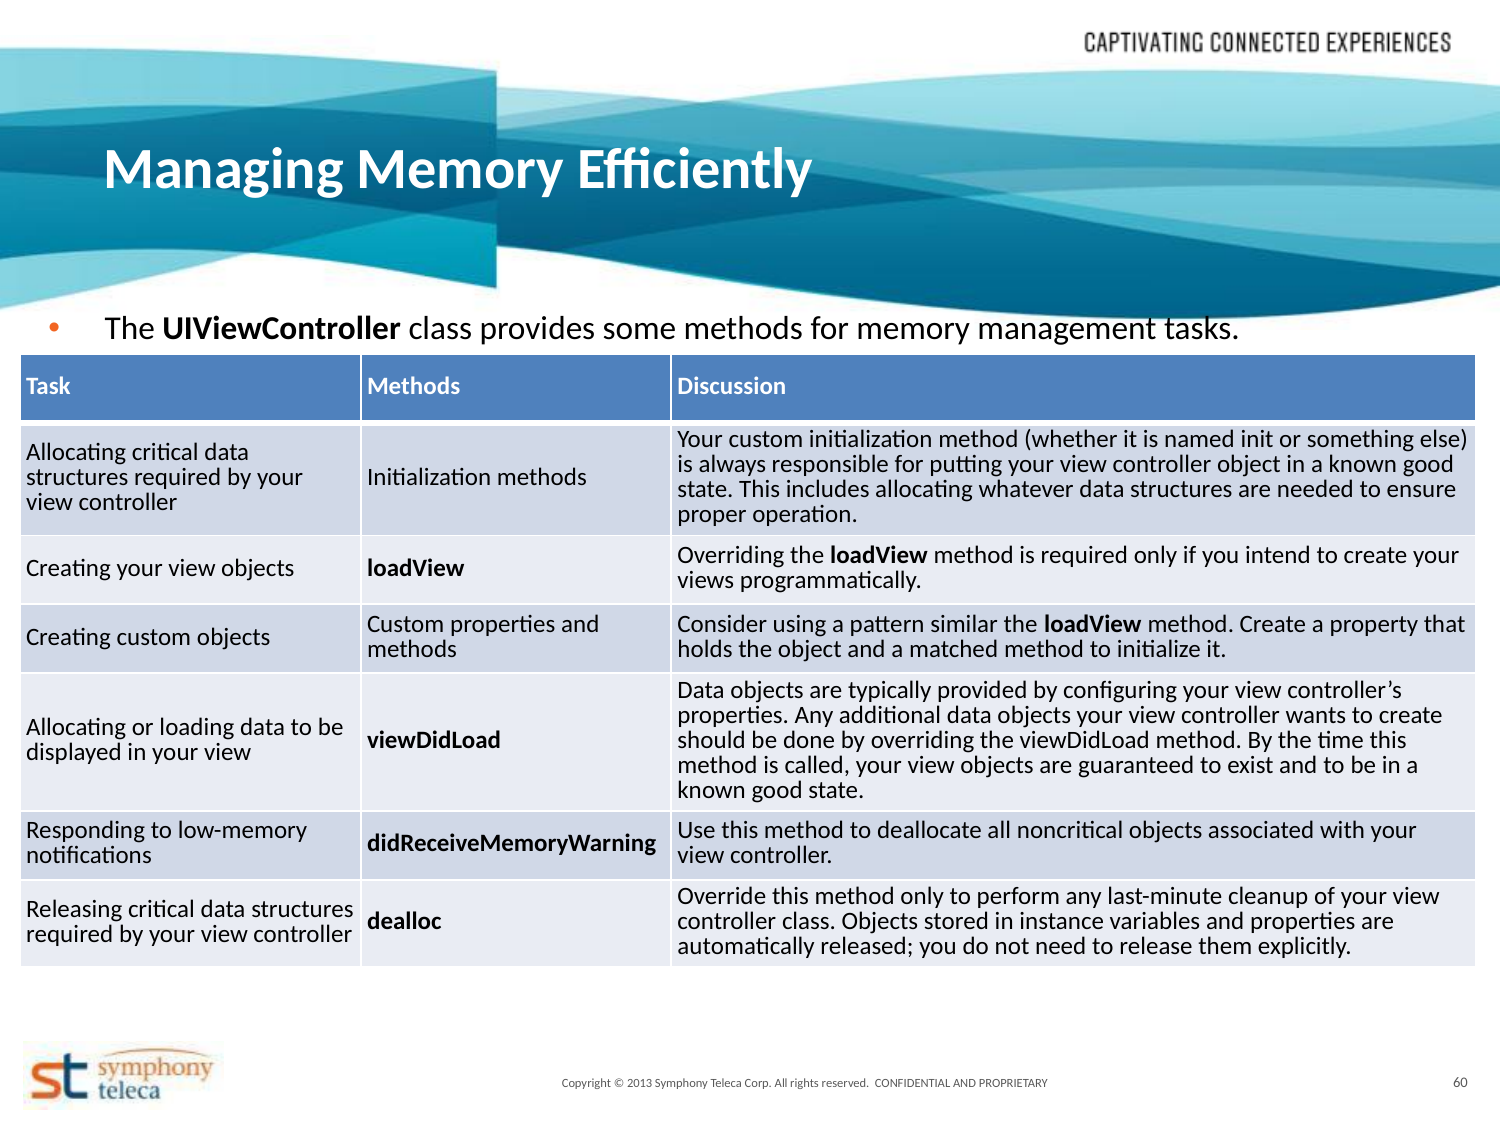

Managing Memory Efficiently

The UIViewController class provides some methods for memory management tasks.
| Task | Methods | Discussion |
| --- | --- | --- |
| Allocating critical data structures required by your view controller | Initialization methods | Your custom initialization method (whether it is named init or something else) is always responsible for putting your view controller object in a known good state. This includes allocating whatever data structures are needed to ensure proper operation. |
| Creating your view objects | loadView | Overriding the loadView method is required only if you intend to create your views programmatically. |
| Creating custom objects | Custom properties and methods | Consider using a pattern similar the loadView method. Create a property that holds the object and a matched method to initialize it. |
| Allocating or loading data to be displayed in your view | viewDidLoad | Data objects are typically provided by configuring your view controller’s properties. Any additional data objects your view controller wants to create should be done by overriding the viewDidLoad method. By the time this method is called, your view objects are guaranteed to exist and to be in a known good state. |
| Responding to low-memory notifications | didReceiveMemoryWarning | Use this method to deallocate all noncritical objects associated with your view controller. |
| Releasing critical data structures required by your view controller | dealloc | Override this method only to perform any last-minute cleanup of your view controller class. Objects stored in instance variables and properties are automatically released; you do not need to release them explicitly. |